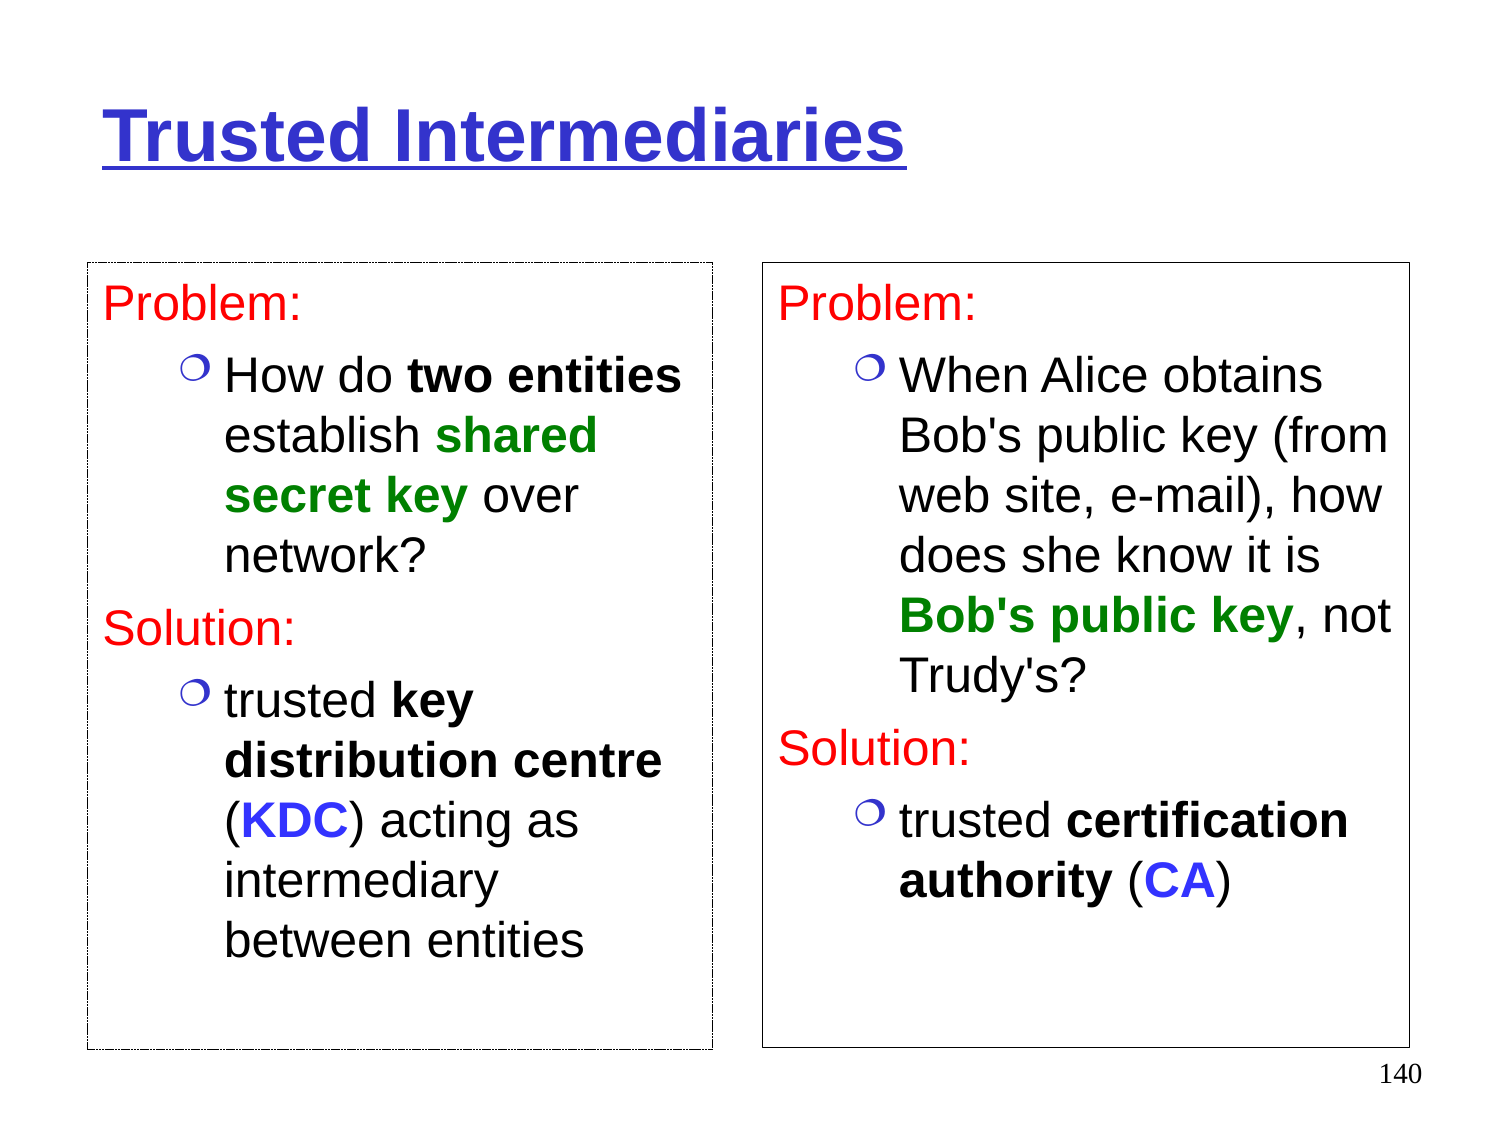

# Trusted Intermediaries
Problem:
How do two entities establish shared secret key over network?
Solution:
trusted key distribution centre (KDC) acting as intermediary between entities

Problem:
When Alice obtains Bob's public key (from web site, e-mail), how does she know it is Bob's public key, not Trudy's?
Solution:
trusted certification authority (CA)